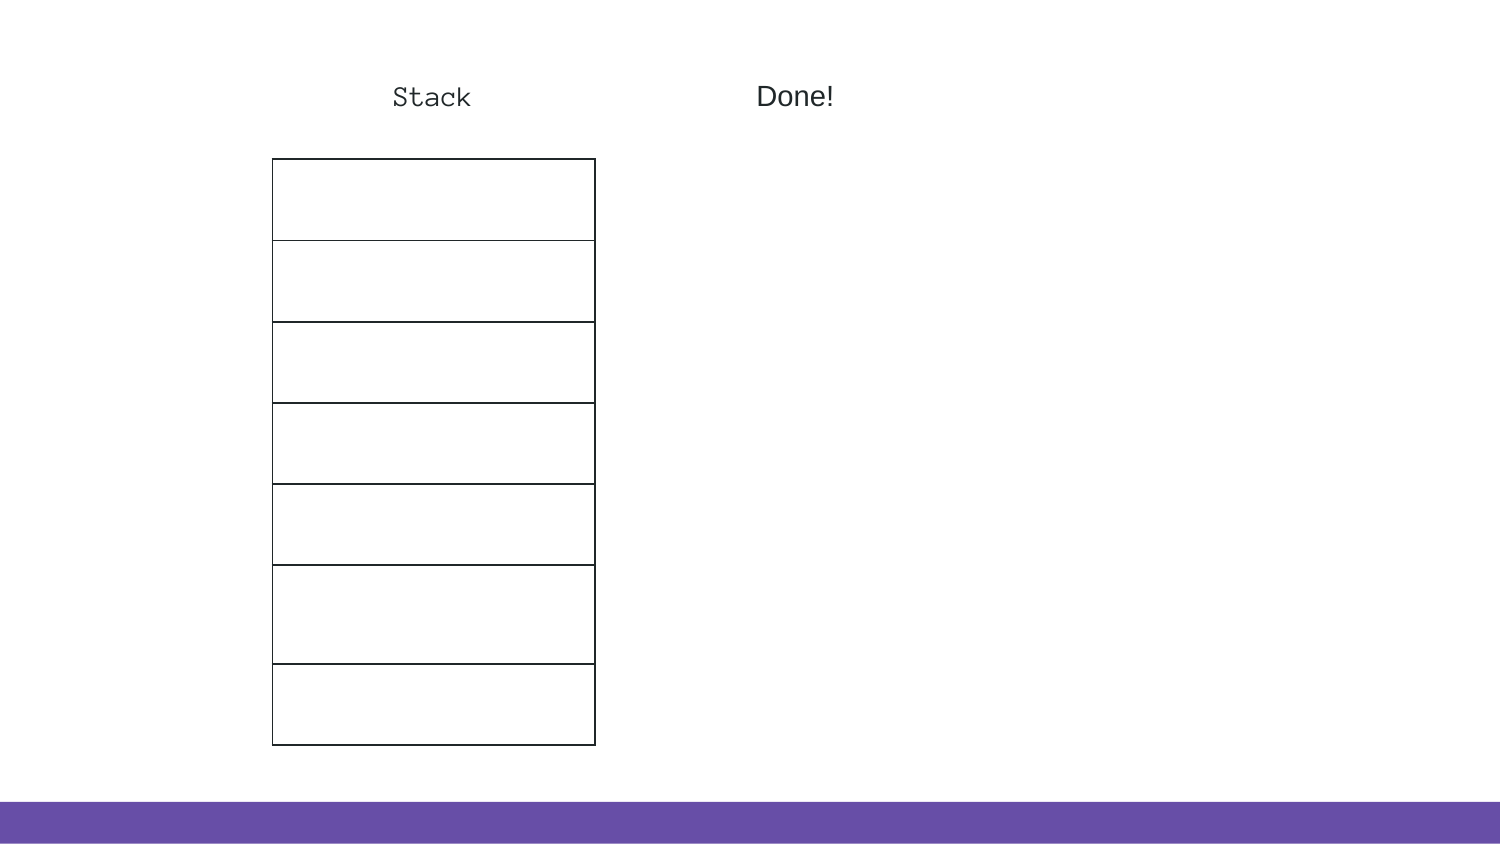

Stack
Done!
|  |
| --- |
|  |
|  |
|  |
|  |
|  |
|  |